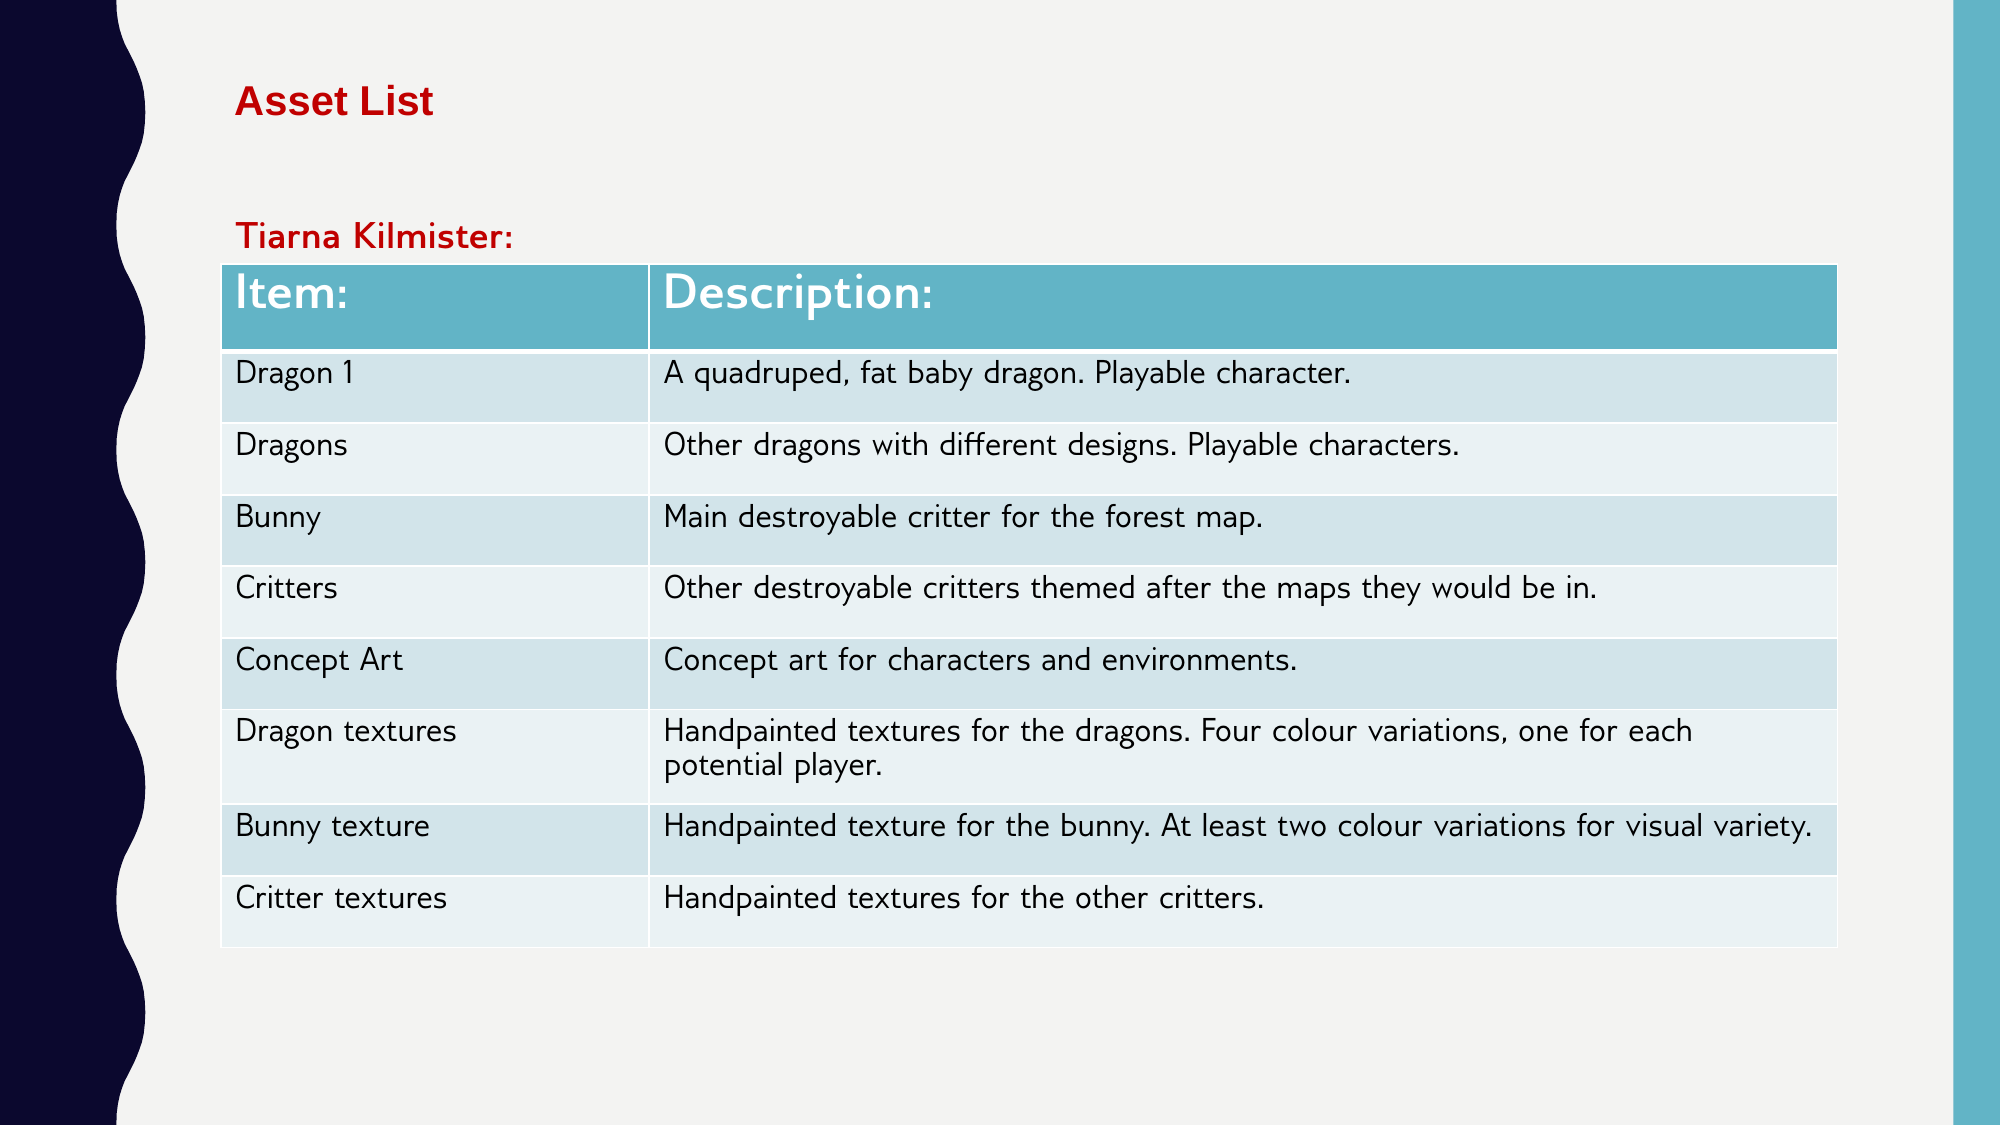

Asset List
Tiarna Kilmister:
| Item: | Description: |
| --- | --- |
| Dragon 1 | A quadruped, fat baby dragon. Playable character. |
| Dragons | Other dragons with different designs. Playable characters. |
| Bunny | Main destroyable critter for the forest map. |
| Critters | Other destroyable critters themed after the maps they would be in. |
| Concept Art | Concept art for characters and environments. |
| Dragon textures | Handpainted textures for the dragons. Four colour variations, one for each potential player. |
| Bunny texture | Handpainted texture for the bunny. At least two colour variations for visual variety. |
| Critter textures | Handpainted textures for the other critters. |